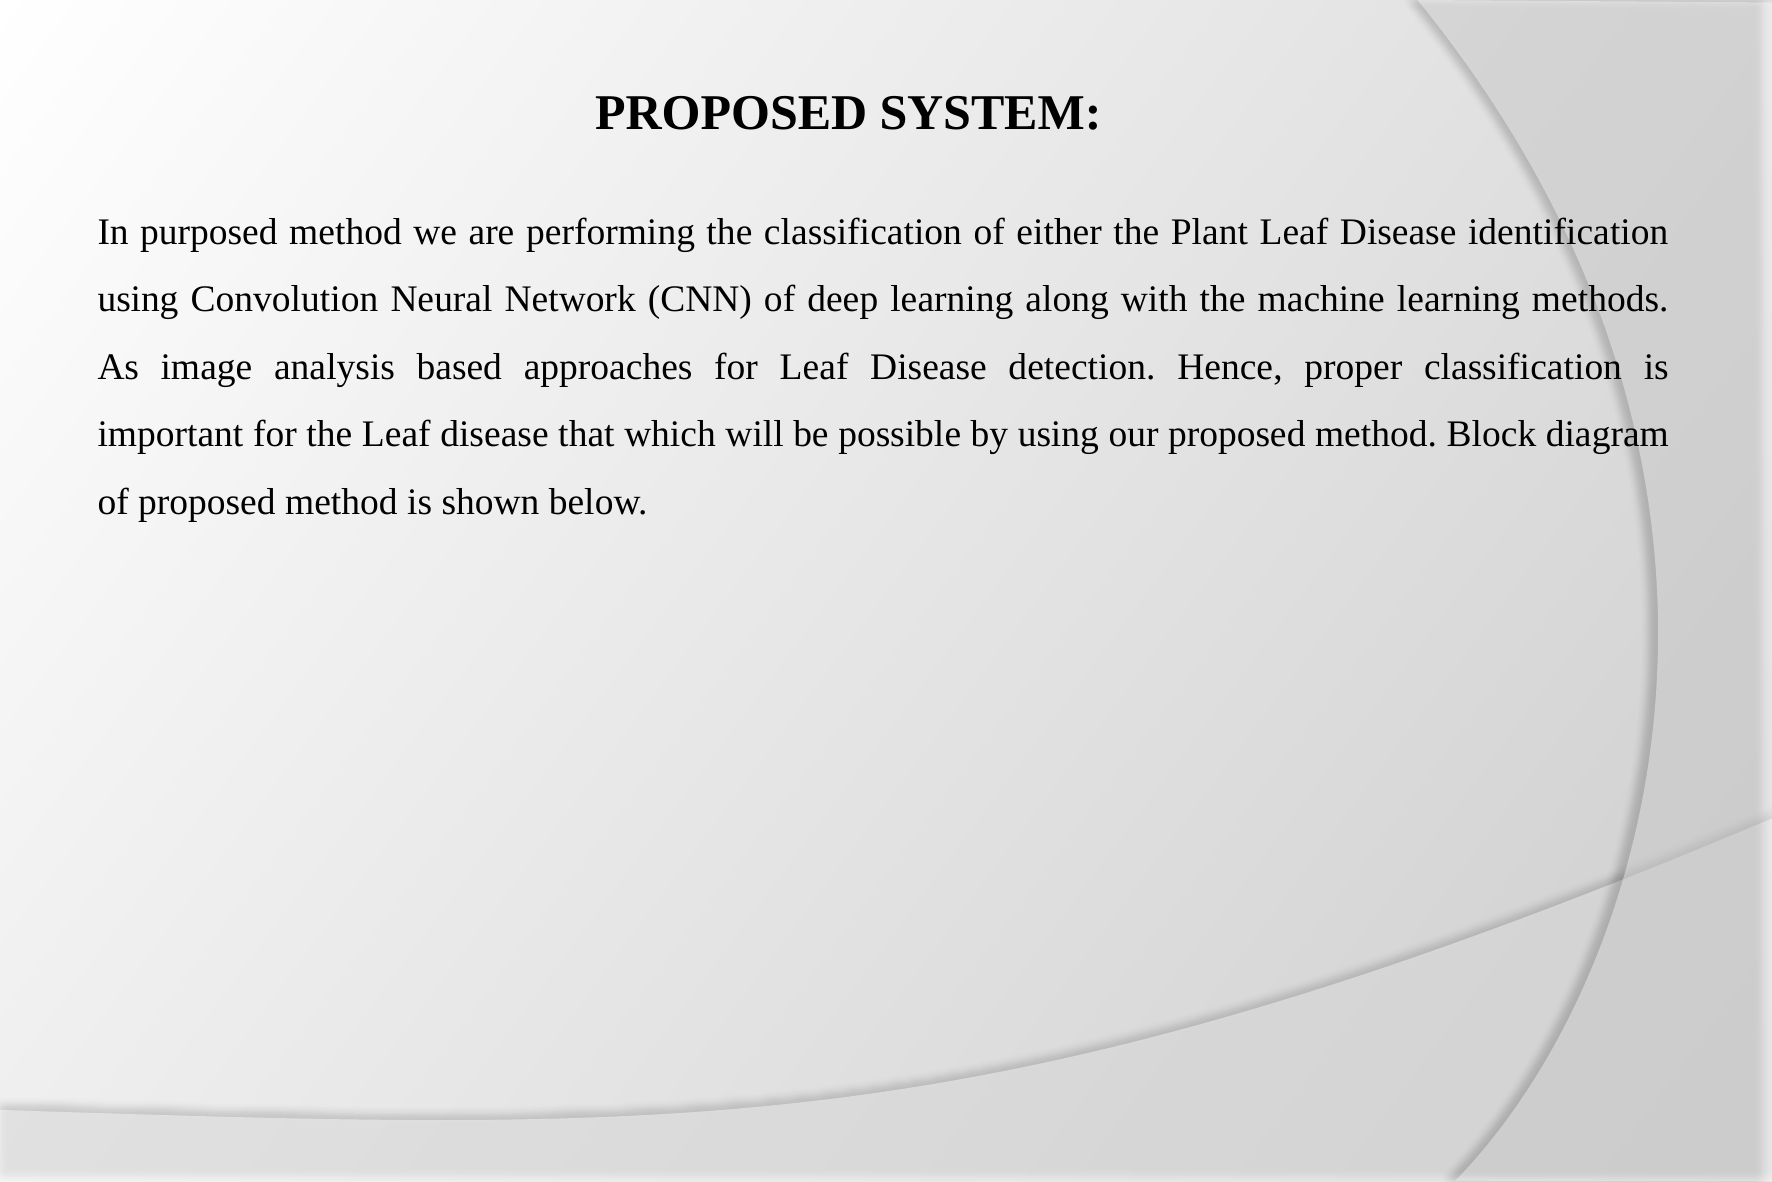

# PROPOSED SYSTEM:
In purposed method we are performing the classification of either the Plant Leaf Disease identification using Convolution Neural Network (CNN) of deep learning along with the machine learning methods. As image analysis based approaches for Leaf Disease detection. Hence, proper classification is important for the Leaf disease that which will be possible by using our proposed method. Block diagram of proposed method is shown below.